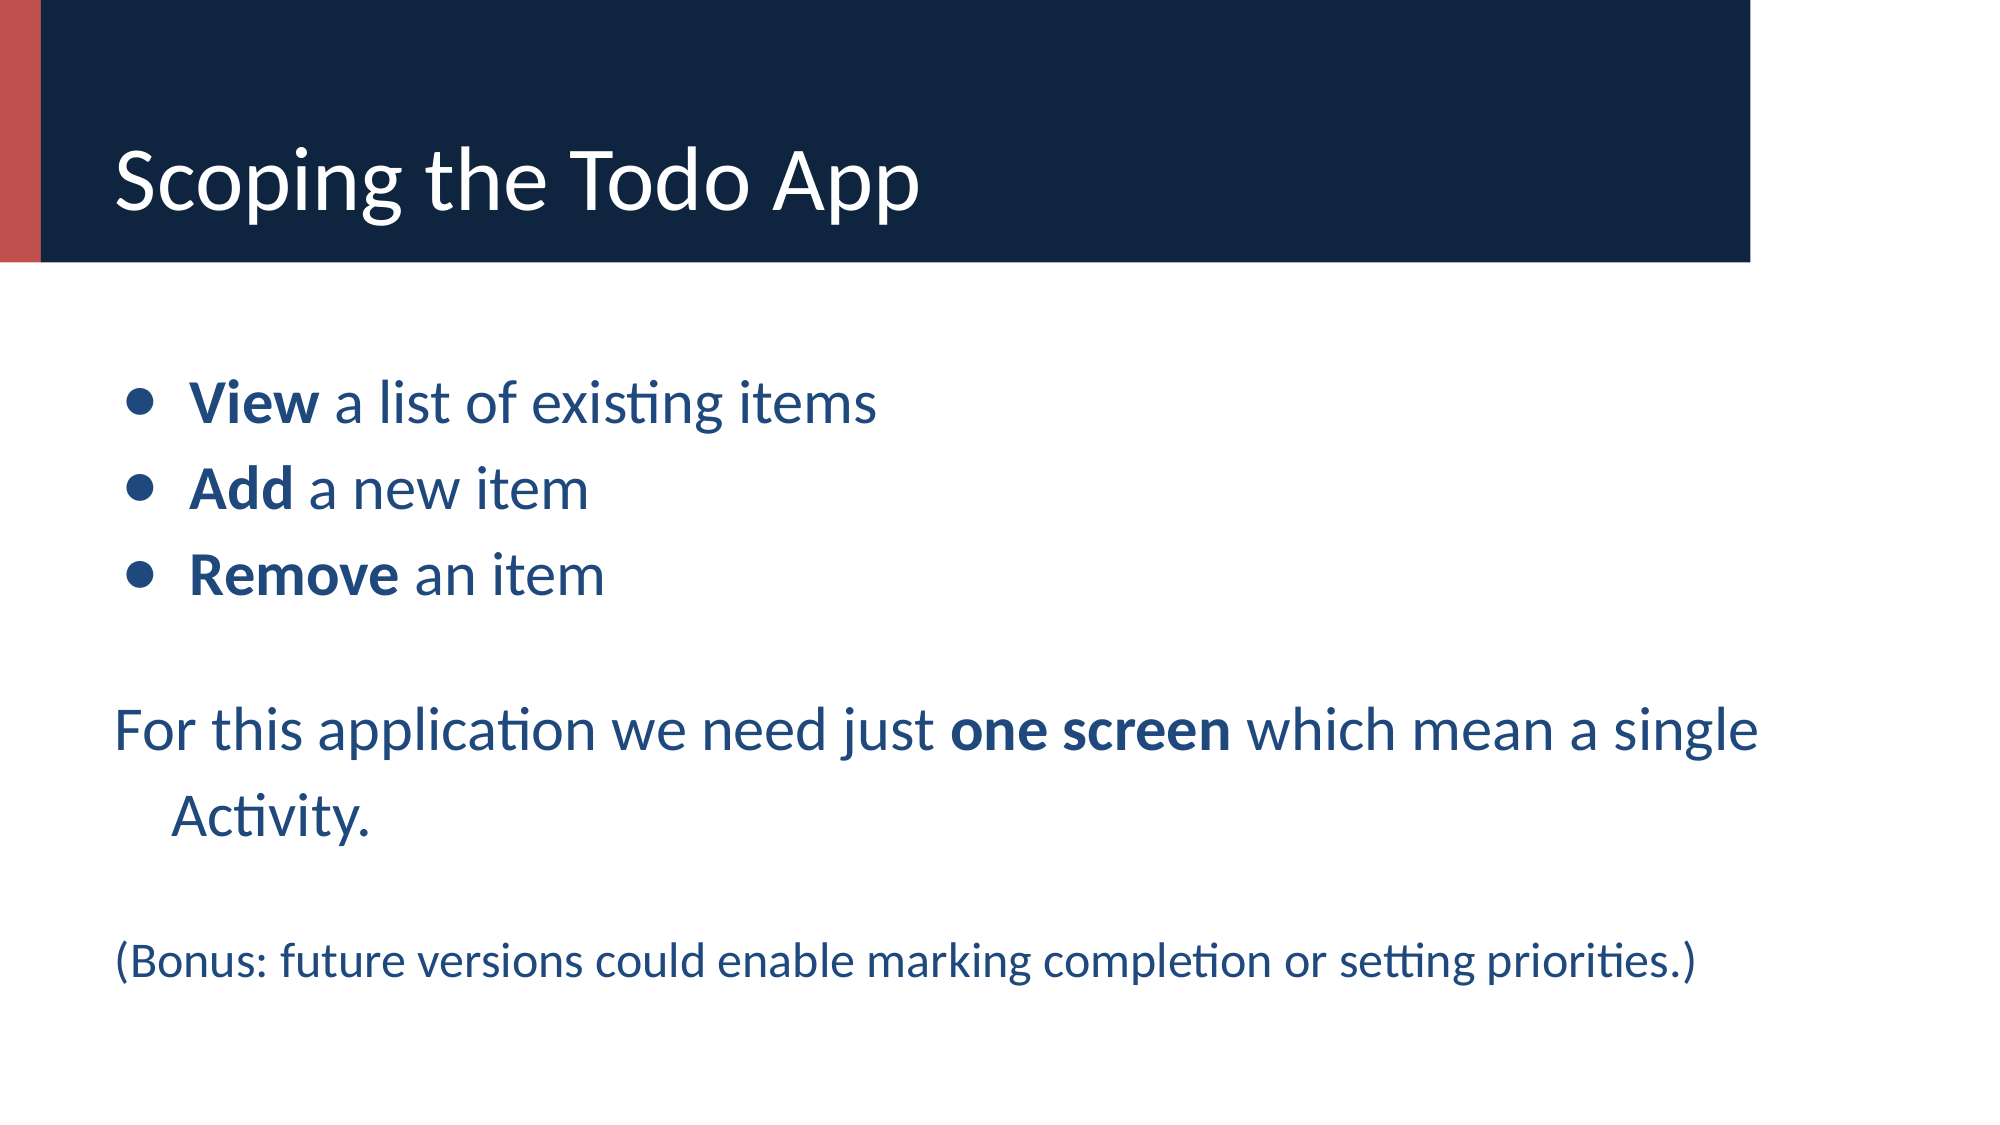

# Scoping the Todo App
View a list of existing items
Add a new item
Remove an item

For this application we need just one screen which mean a single Activity.

(Bonus: future versions could enable marking completion or setting priorities.)